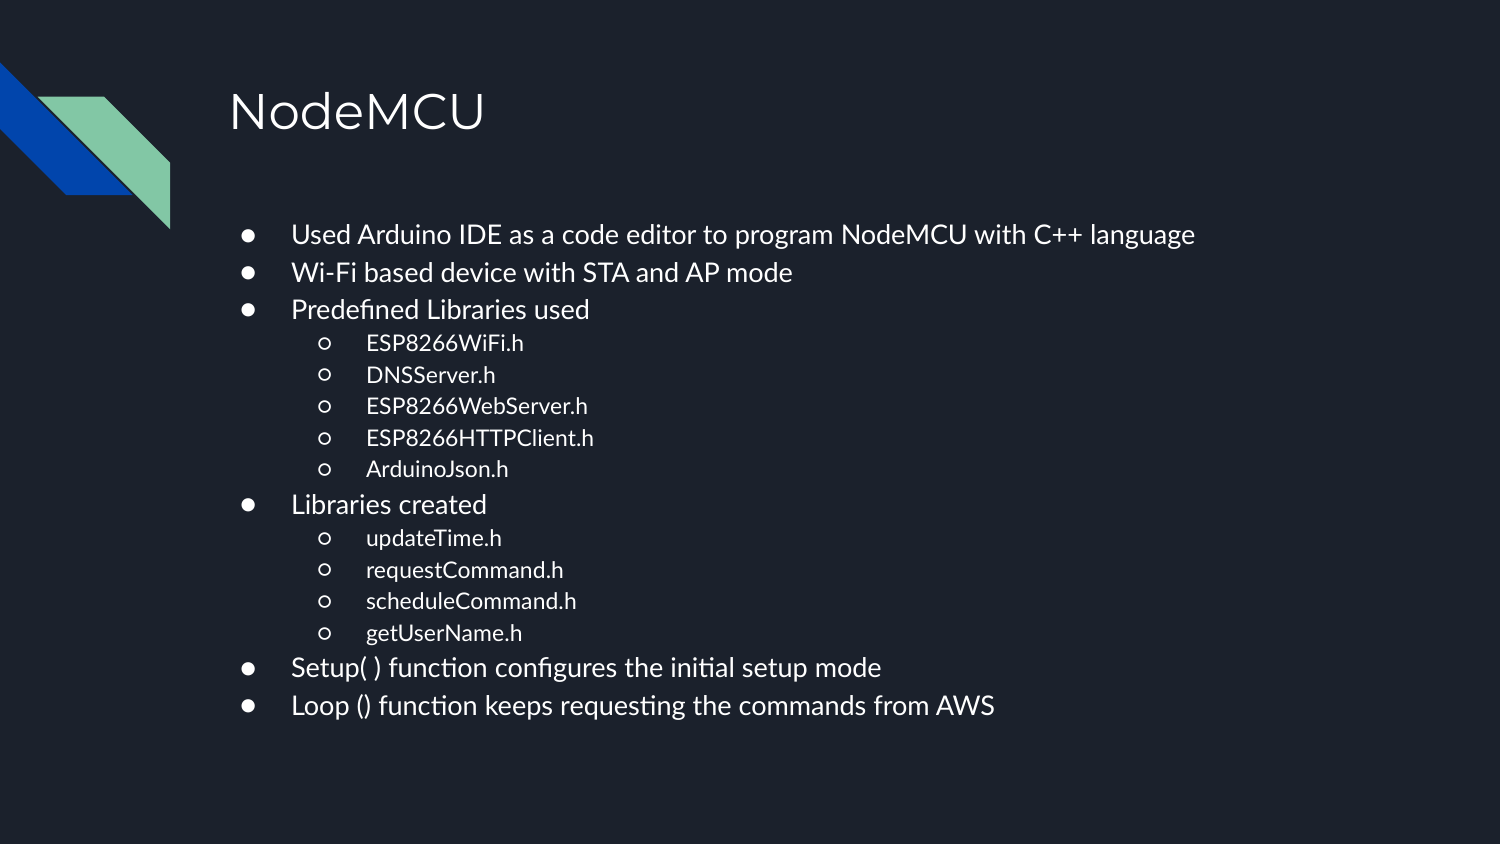

# NodeMCU
Used Arduino IDE as a code editor to program NodeMCU with C++ language
Wi-Fi based device with STA and AP mode
Predefined Libraries used
ESP8266WiFi.h
DNSServer.h
ESP8266WebServer.h
ESP8266HTTPClient.h
ArduinoJson.h
Libraries created
updateTime.h
requestCommand.h
scheduleCommand.h
getUserName.h
Setup( ) function configures the initial setup mode
Loop () function keeps requesting the commands from AWS